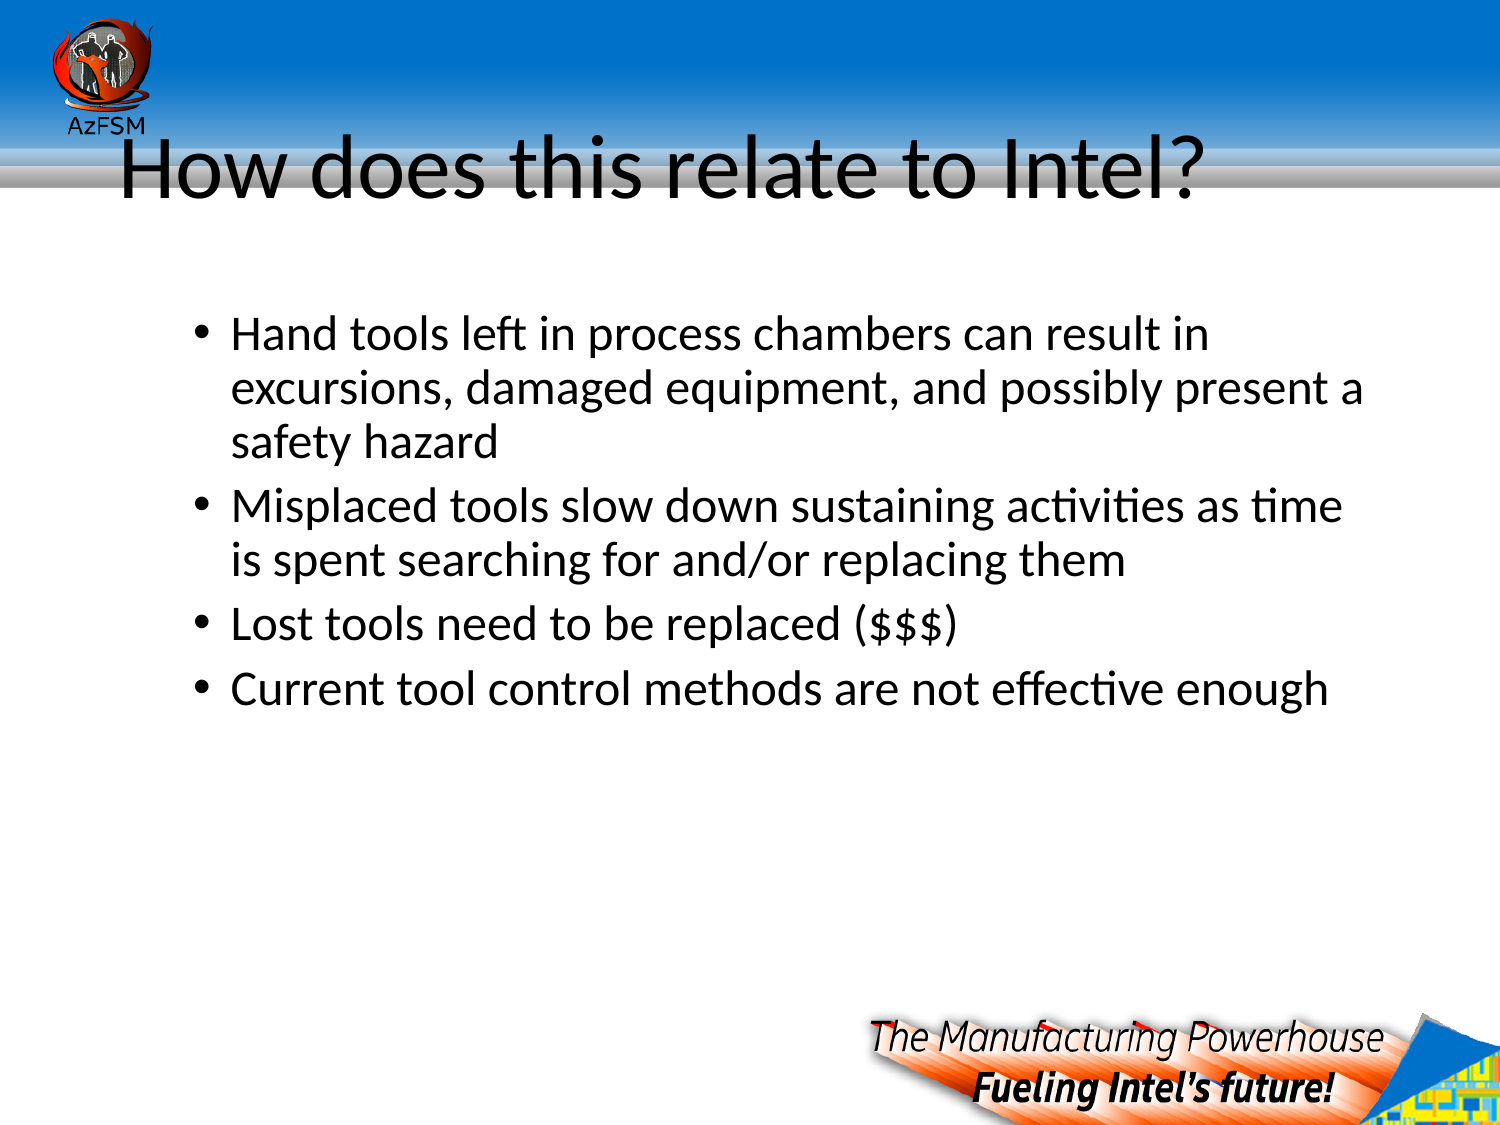

# How does this relate to Intel?
Hand tools left in process chambers can result in excursions, damaged equipment, and possibly present a safety hazard
Misplaced tools slow down sustaining activities as time is spent searching for and/or replacing them
Lost tools need to be replaced ($$$)
Current tool control methods are not effective enough